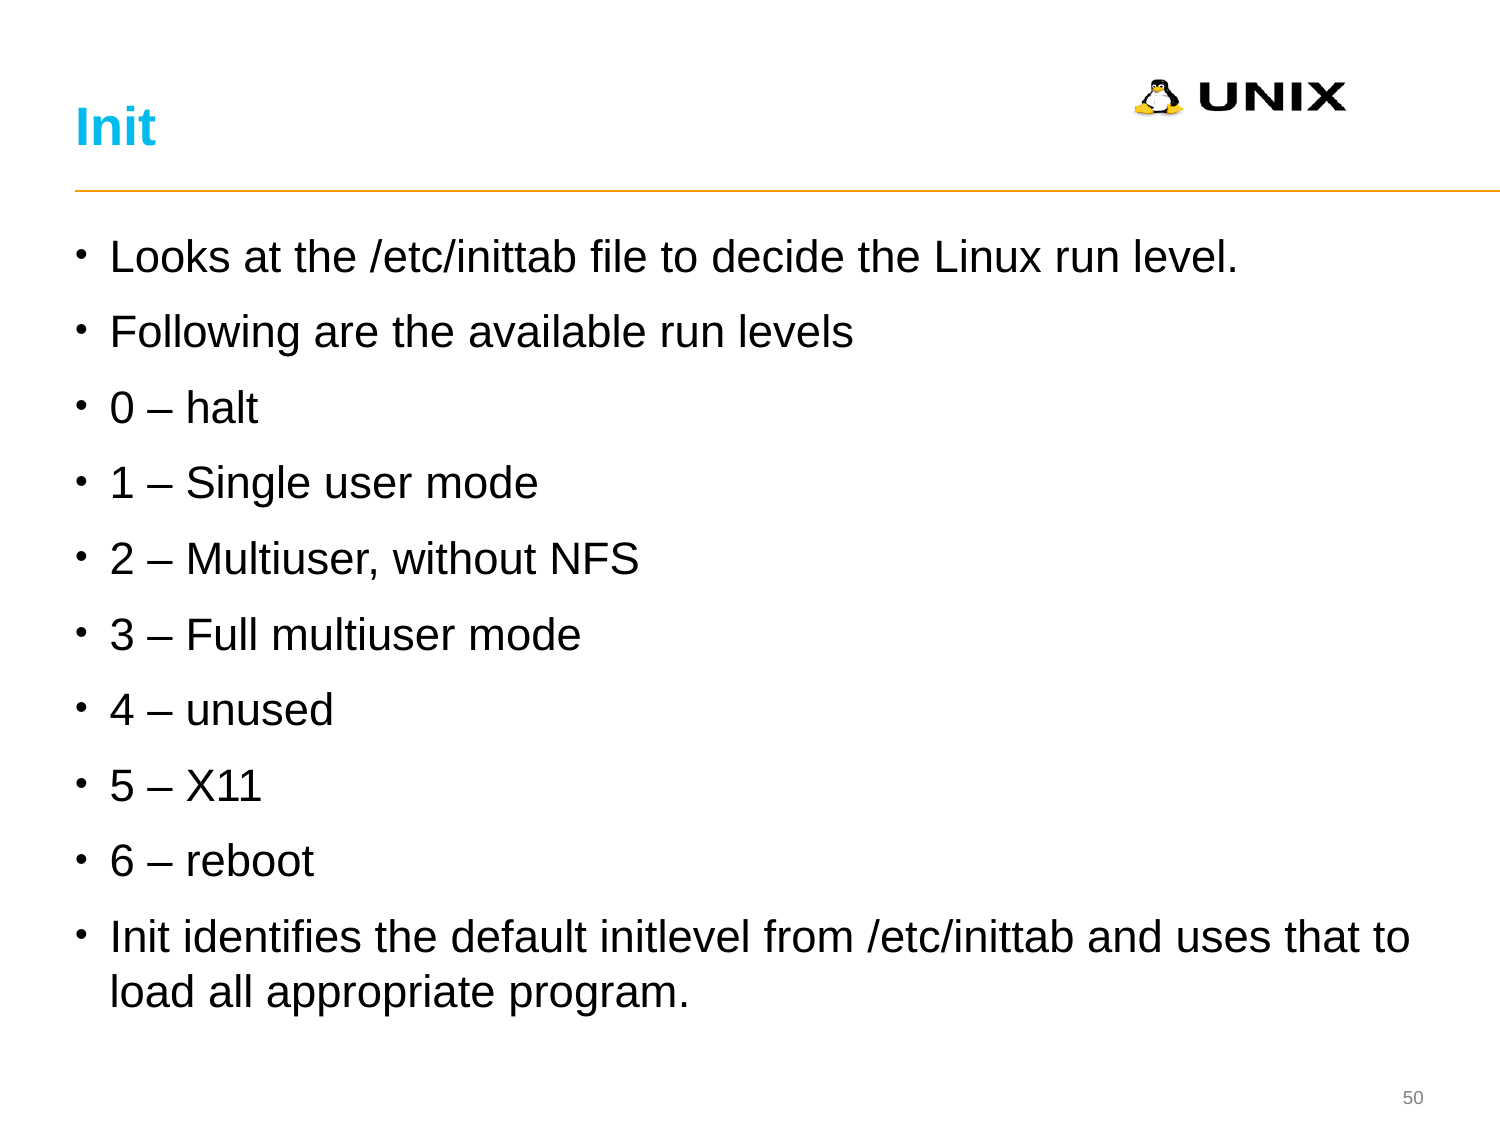

# Init
Looks at the /etc/inittab file to decide the Linux run level.
Following are the available run levels
0 – halt
1 – Single user mode
2 – Multiuser, without NFS
3 – Full multiuser mode
4 – unused
5 – X11
6 – reboot
Init identifies the default initlevel from /etc/inittab and uses that to load all appropriate program.